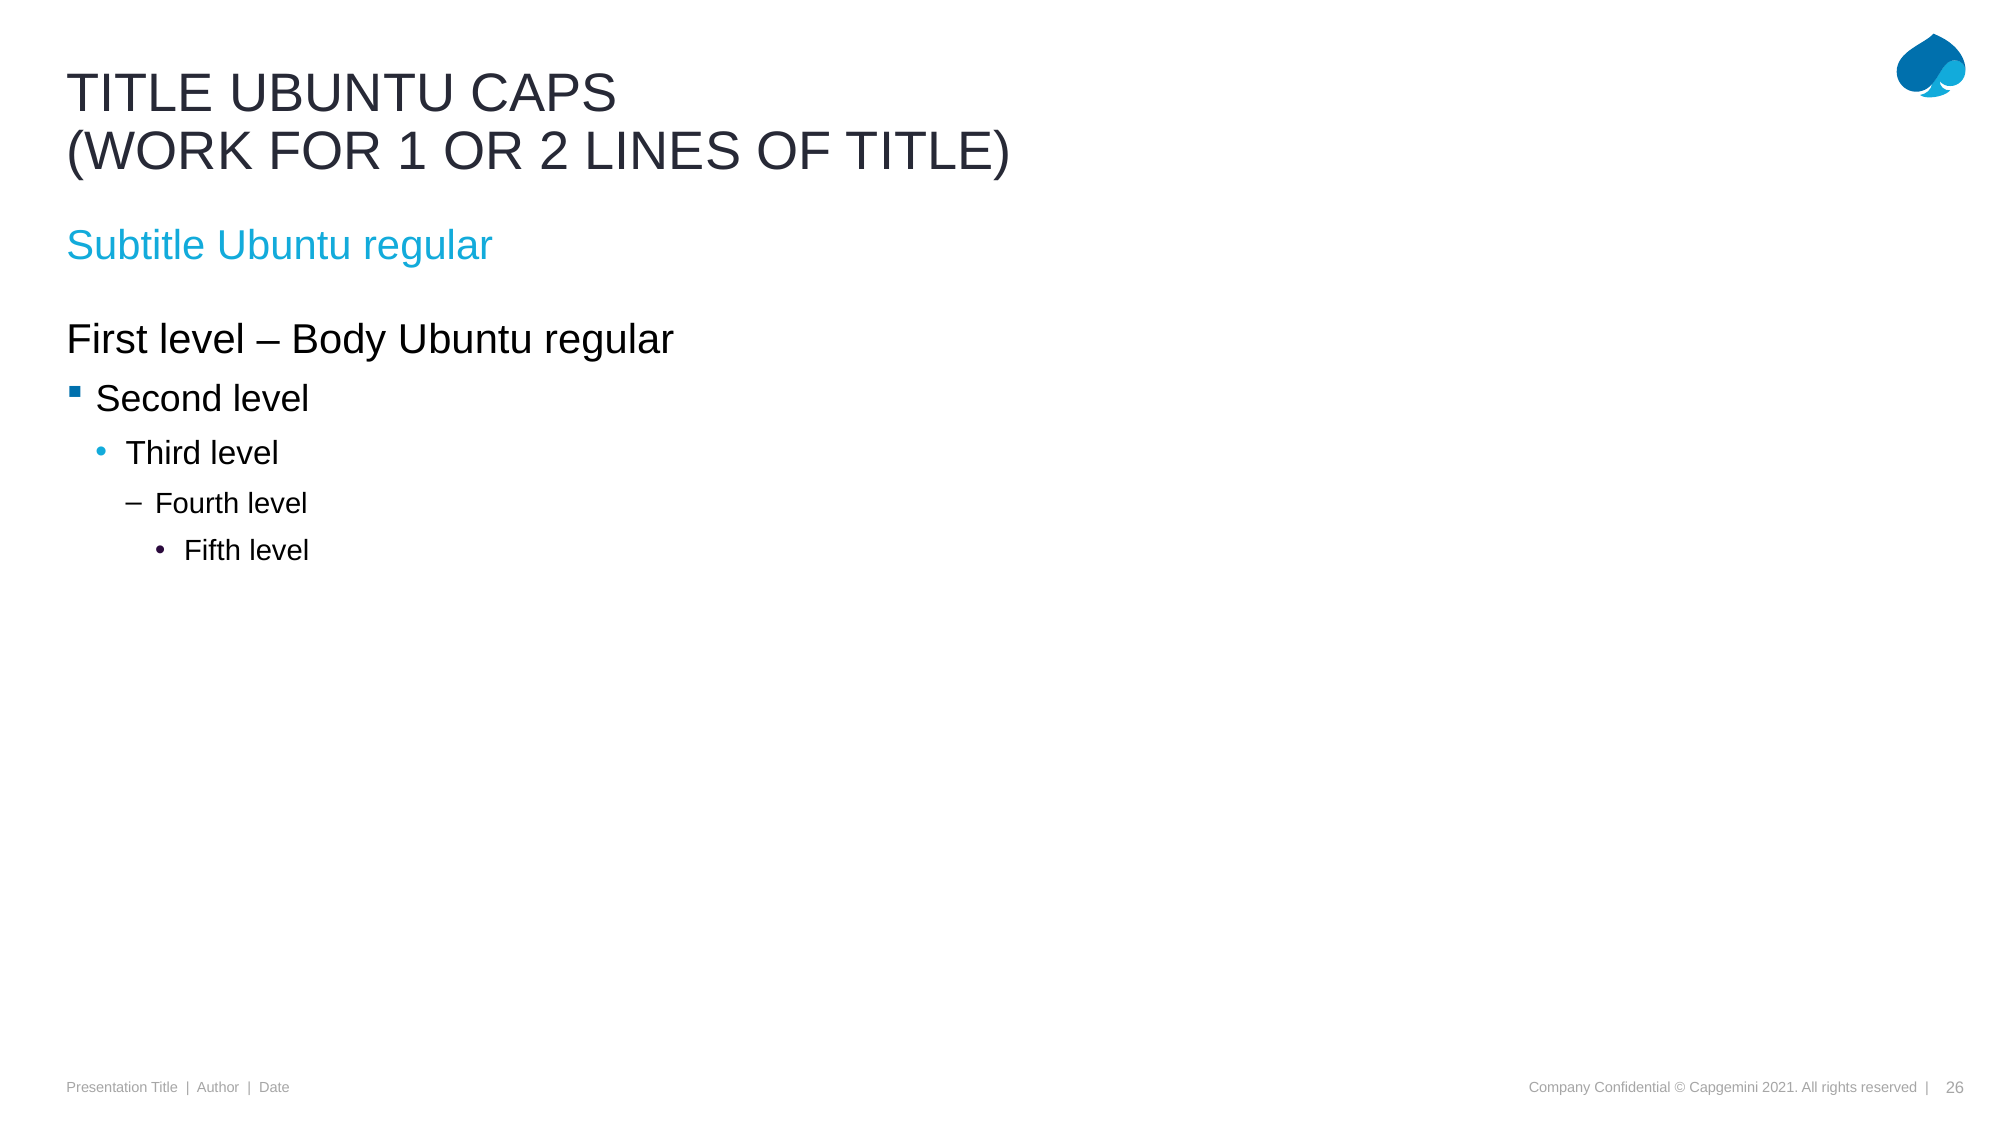

# Title Ubuntu CAPS (Work for 1 or 2 lines of title)
Subtitle Ubuntu regular
First level – Body Ubuntu regular
Second level
Third level
Fourth level
Fifth level